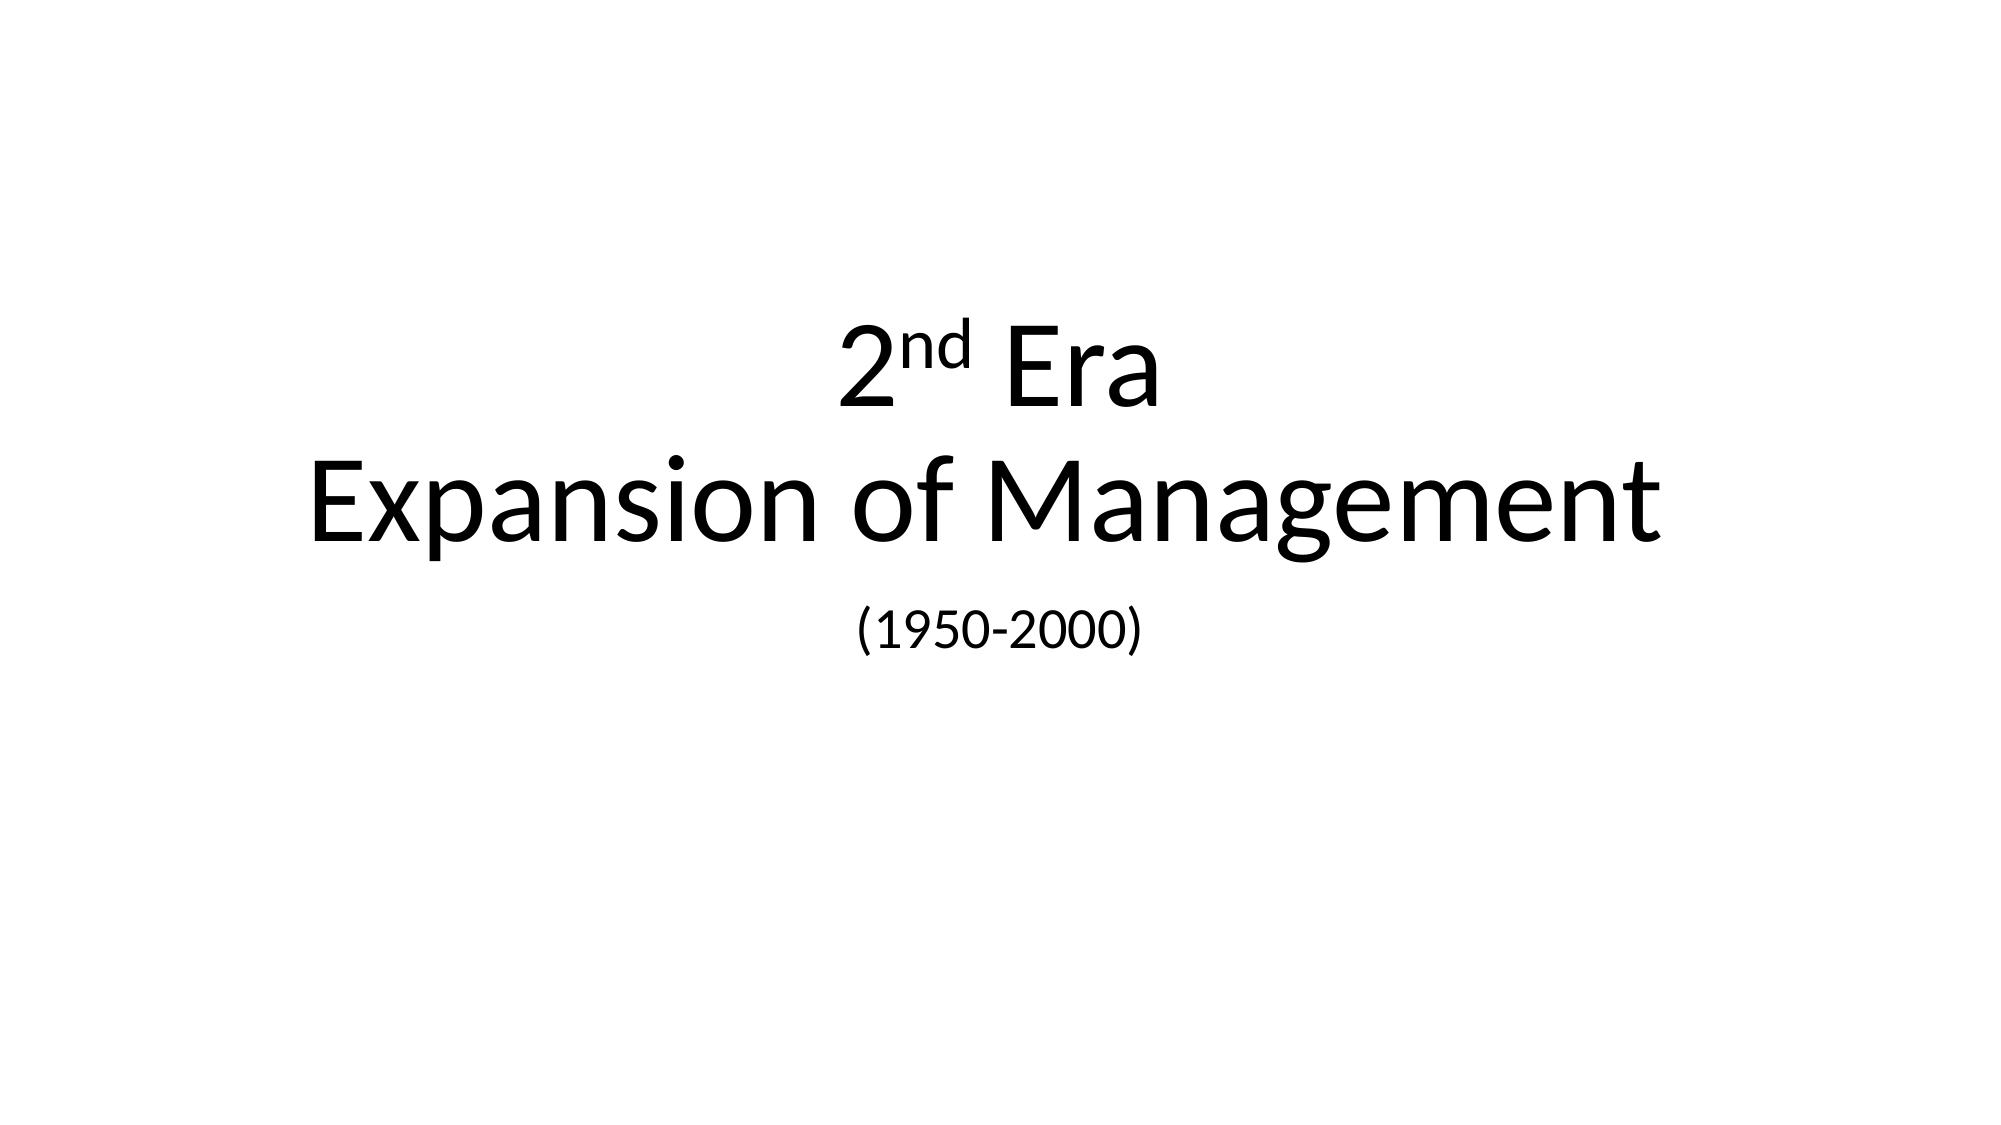

# 2nd Era Expansion of Management
(1950-2000)